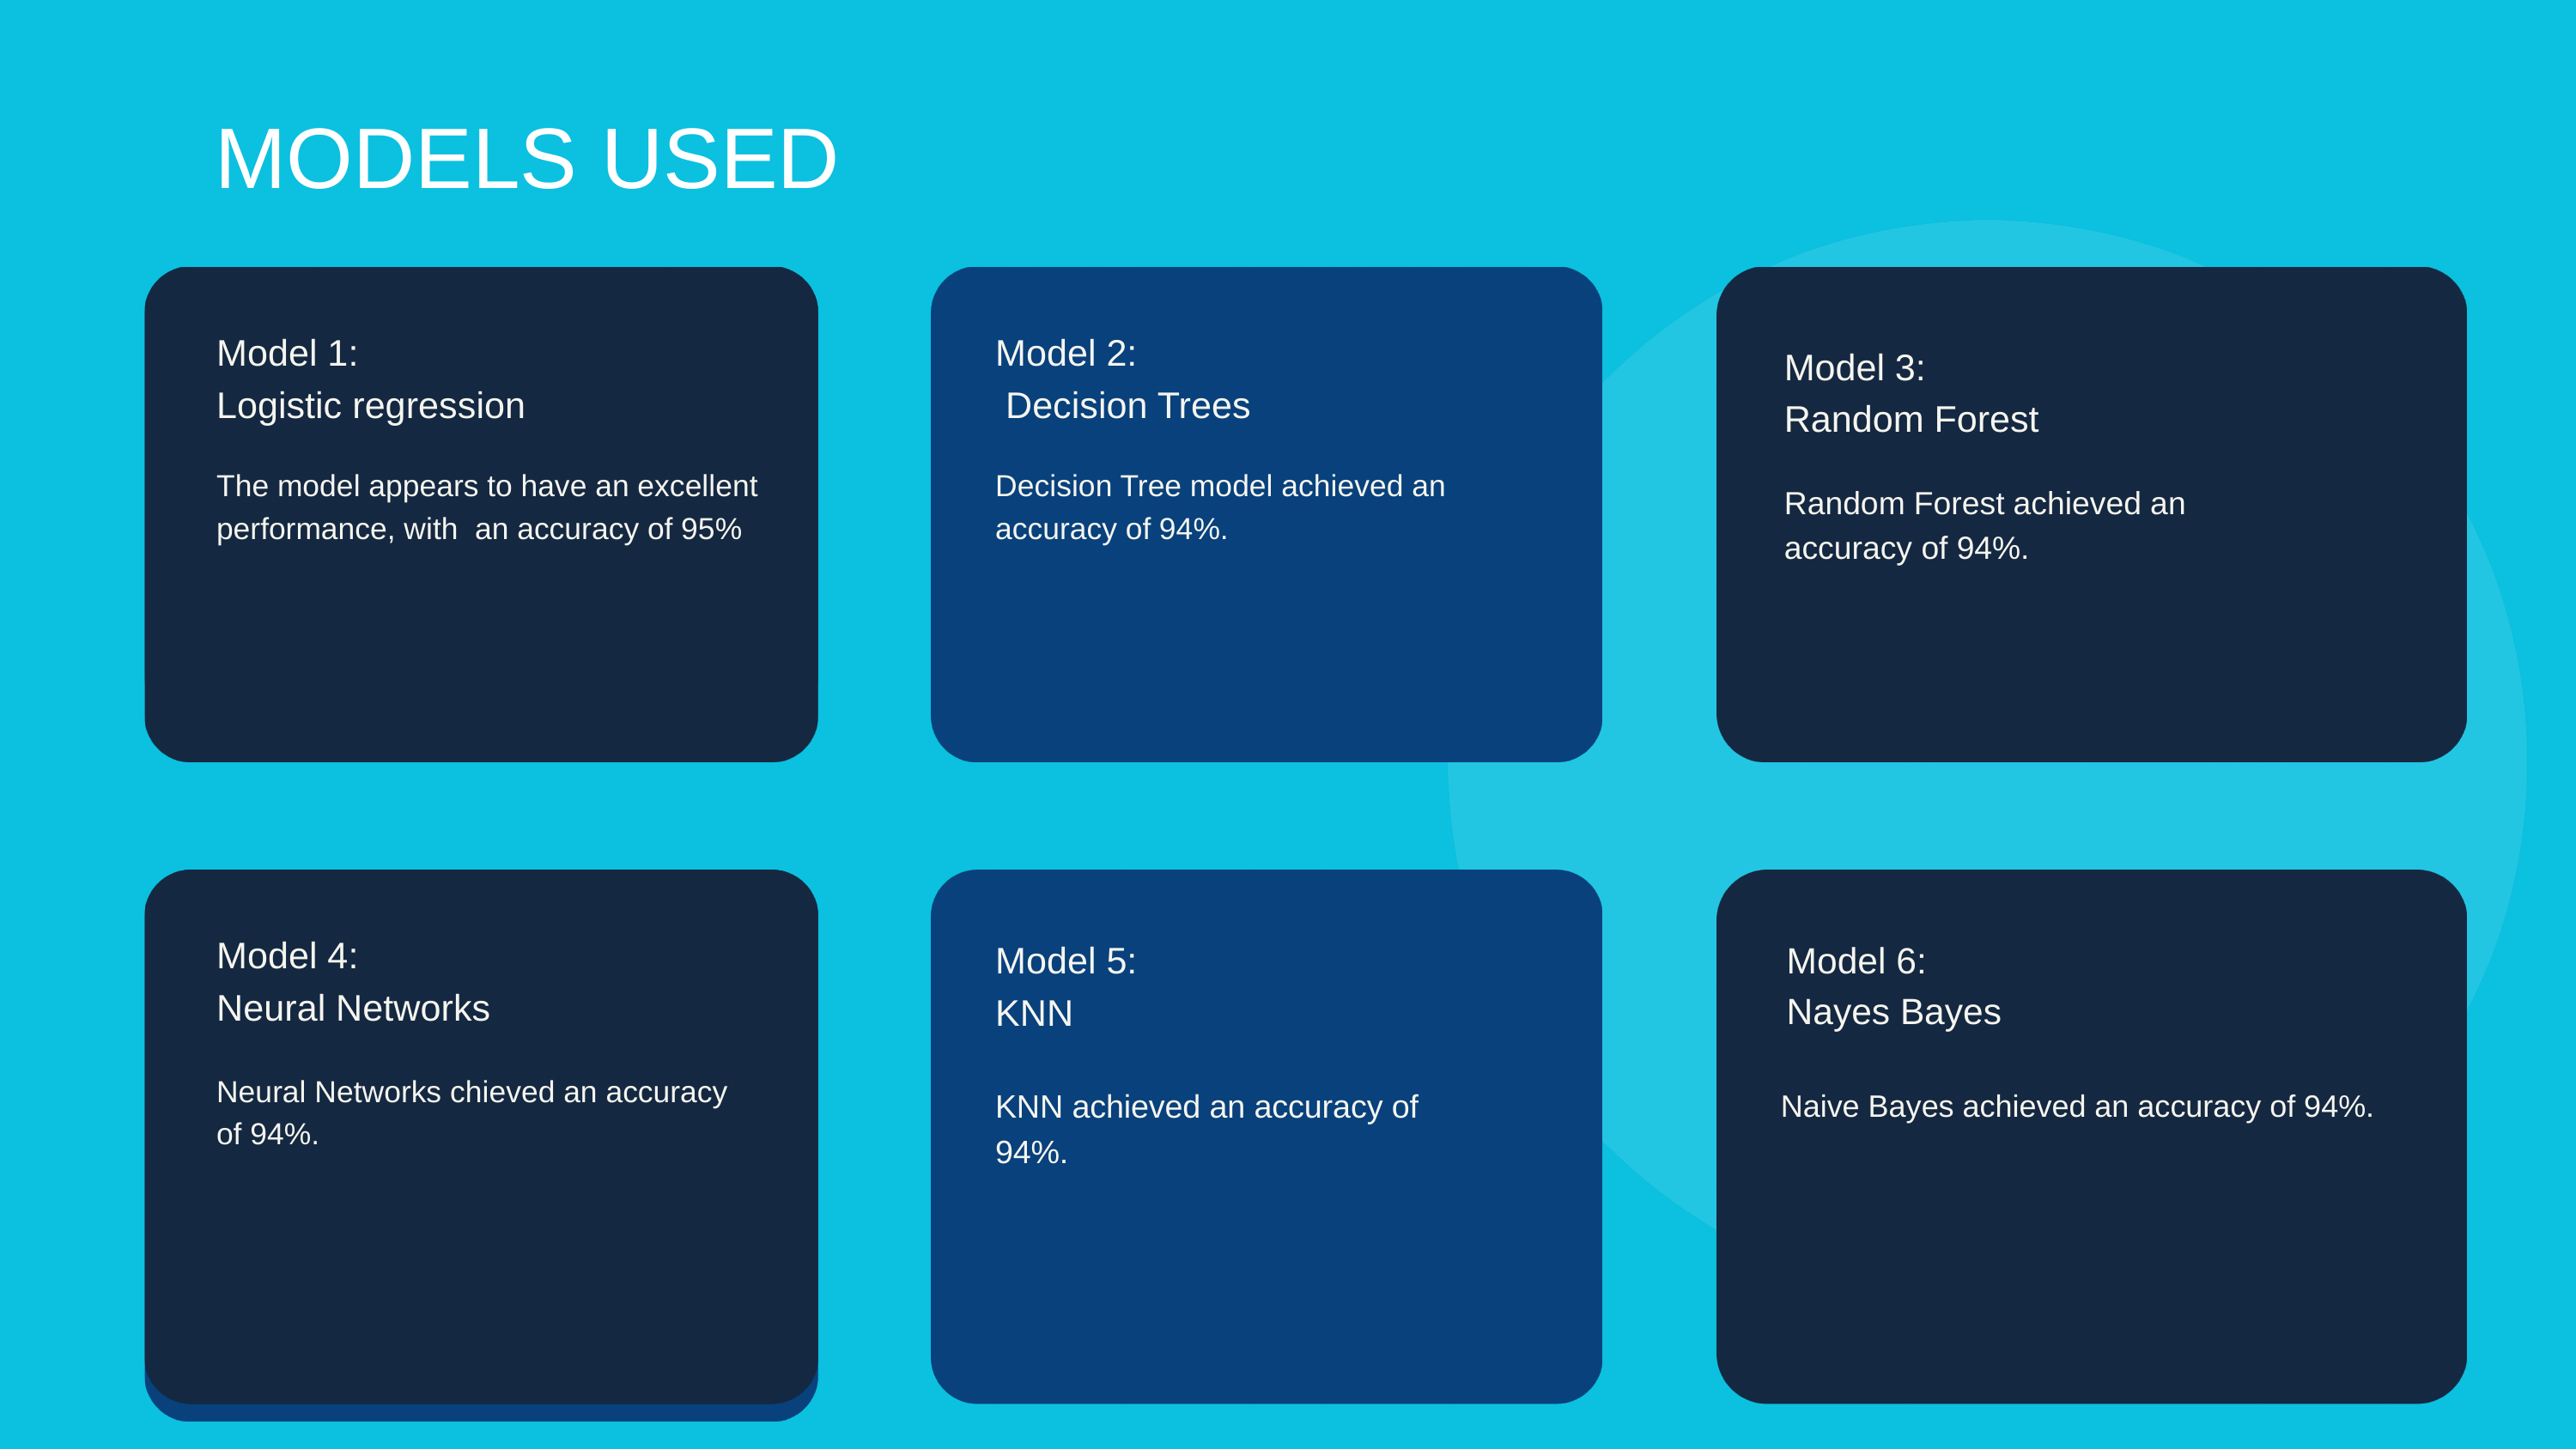

MODELS USED

Model 1:
Logistic regression
Model 2:
 Decision Trees
Model 3:
Random Forest
The model appears to have an excellent performance, with  an accuracy of 95%
Decision Tree model achieved an accuracy of 94%.
Random Forest achieved an accuracy of 94%.

Model 4:
Neural Networks
Model 5:
KNN
Model 6:
Nayes Bayes
Neural Networks chieved an accuracy of 94%.
KNN achieved an accuracy of 94%.
Naive Bayes achieved an accuracy of 94%.